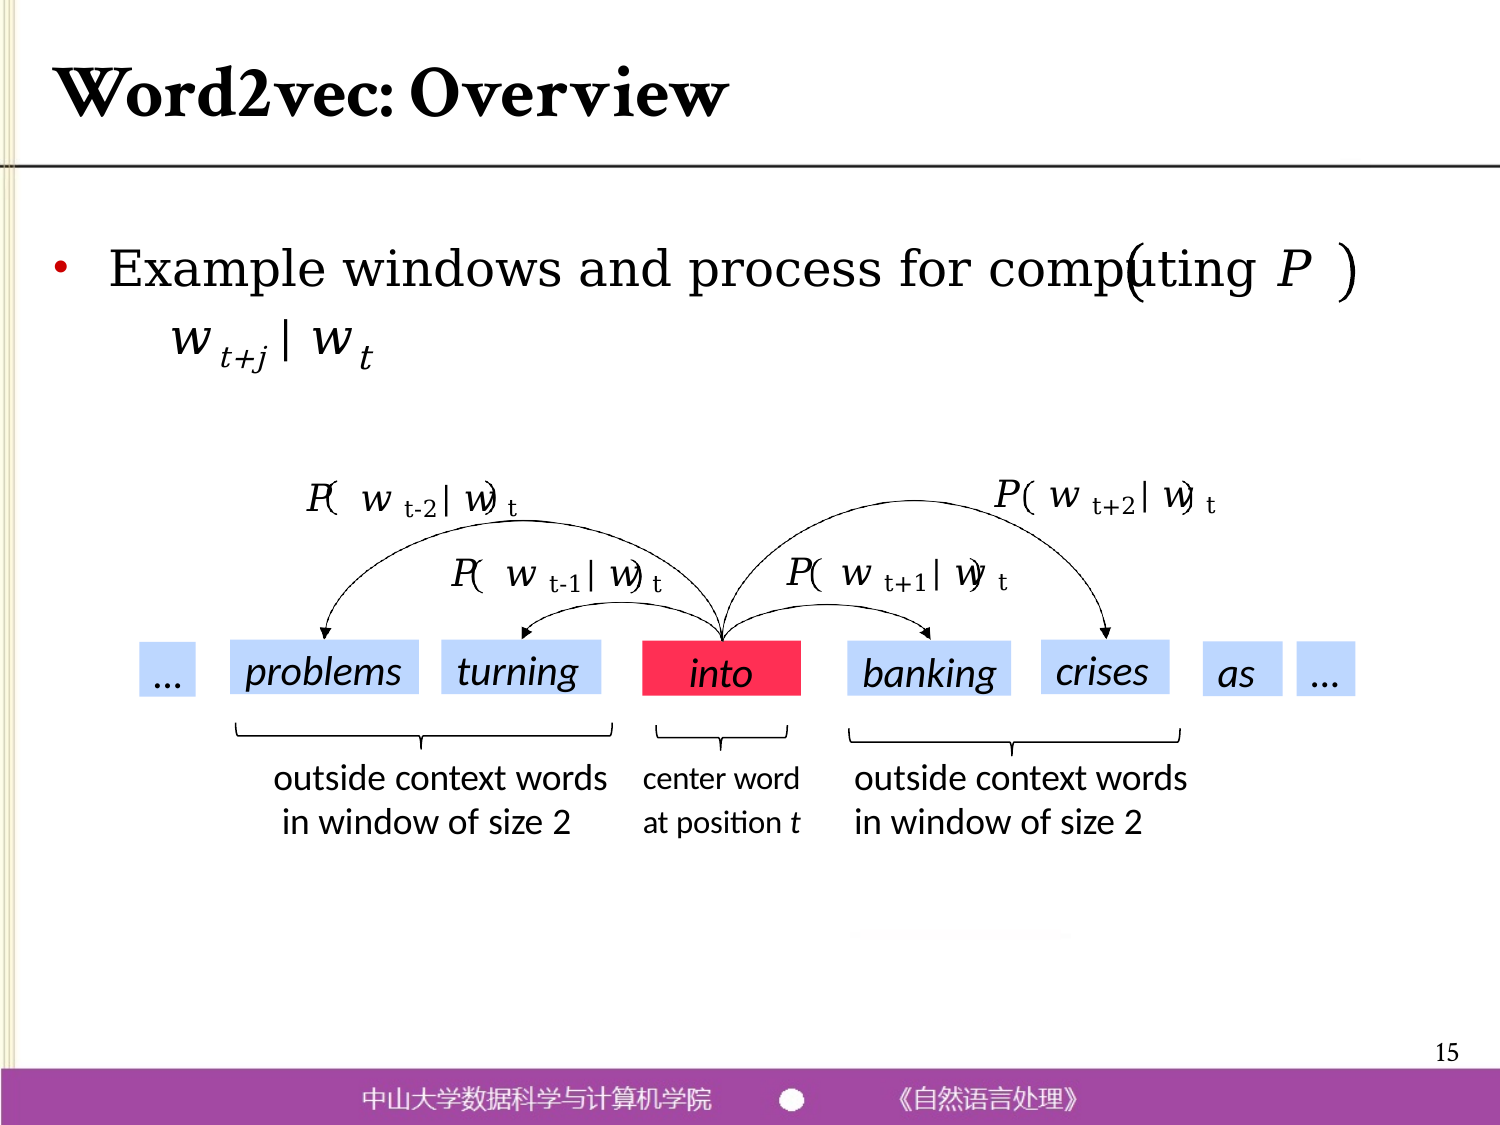

# Word2vec: Overview
Example windows and process for computing 𝑃	𝑤t+j | 𝑤t

𝑃  𝑤 t + 2 | 𝑤 t
𝑃  𝑤 t - 2 | 𝑤 t

𝑃  𝑤 t + 1 | 𝑤 t
𝑃  𝑤 t - 1 | 𝑤 t
problems
turning
crises
into
banking
as
…
…

outside context words	center word	outside context words  in window of size 2	at position t	in window of size 2
15